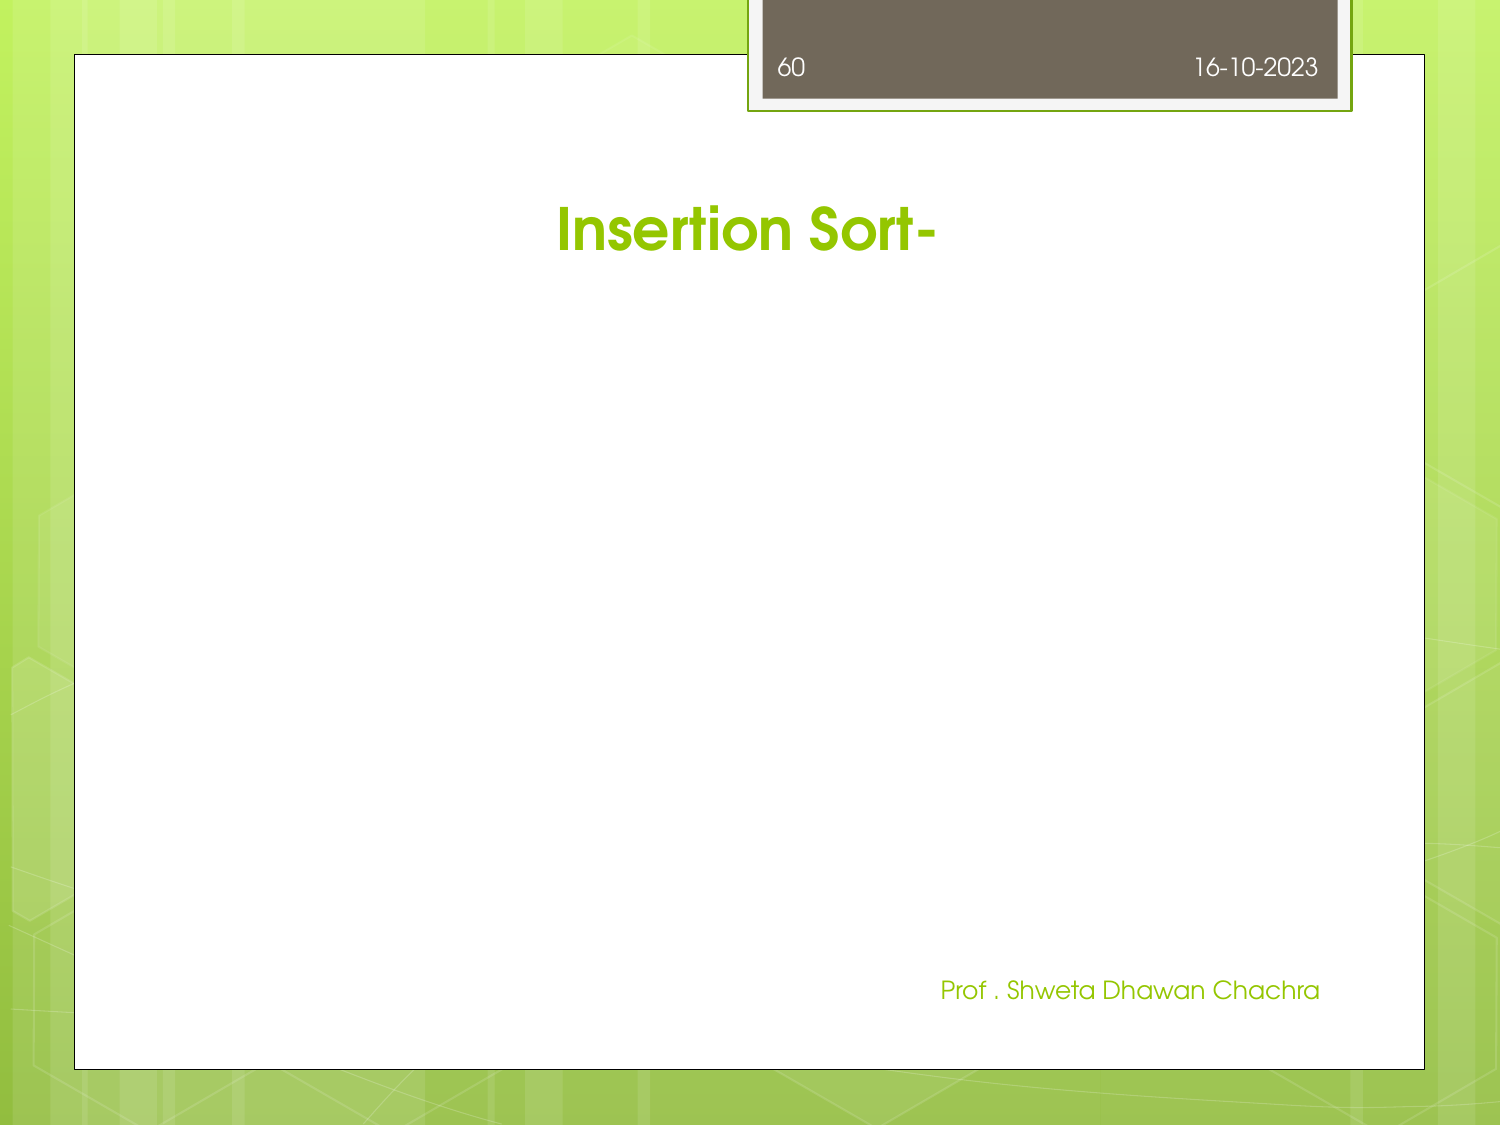

60
16-10-2023
# Insertion Sort-
Prof . Shweta Dhawan Chachra